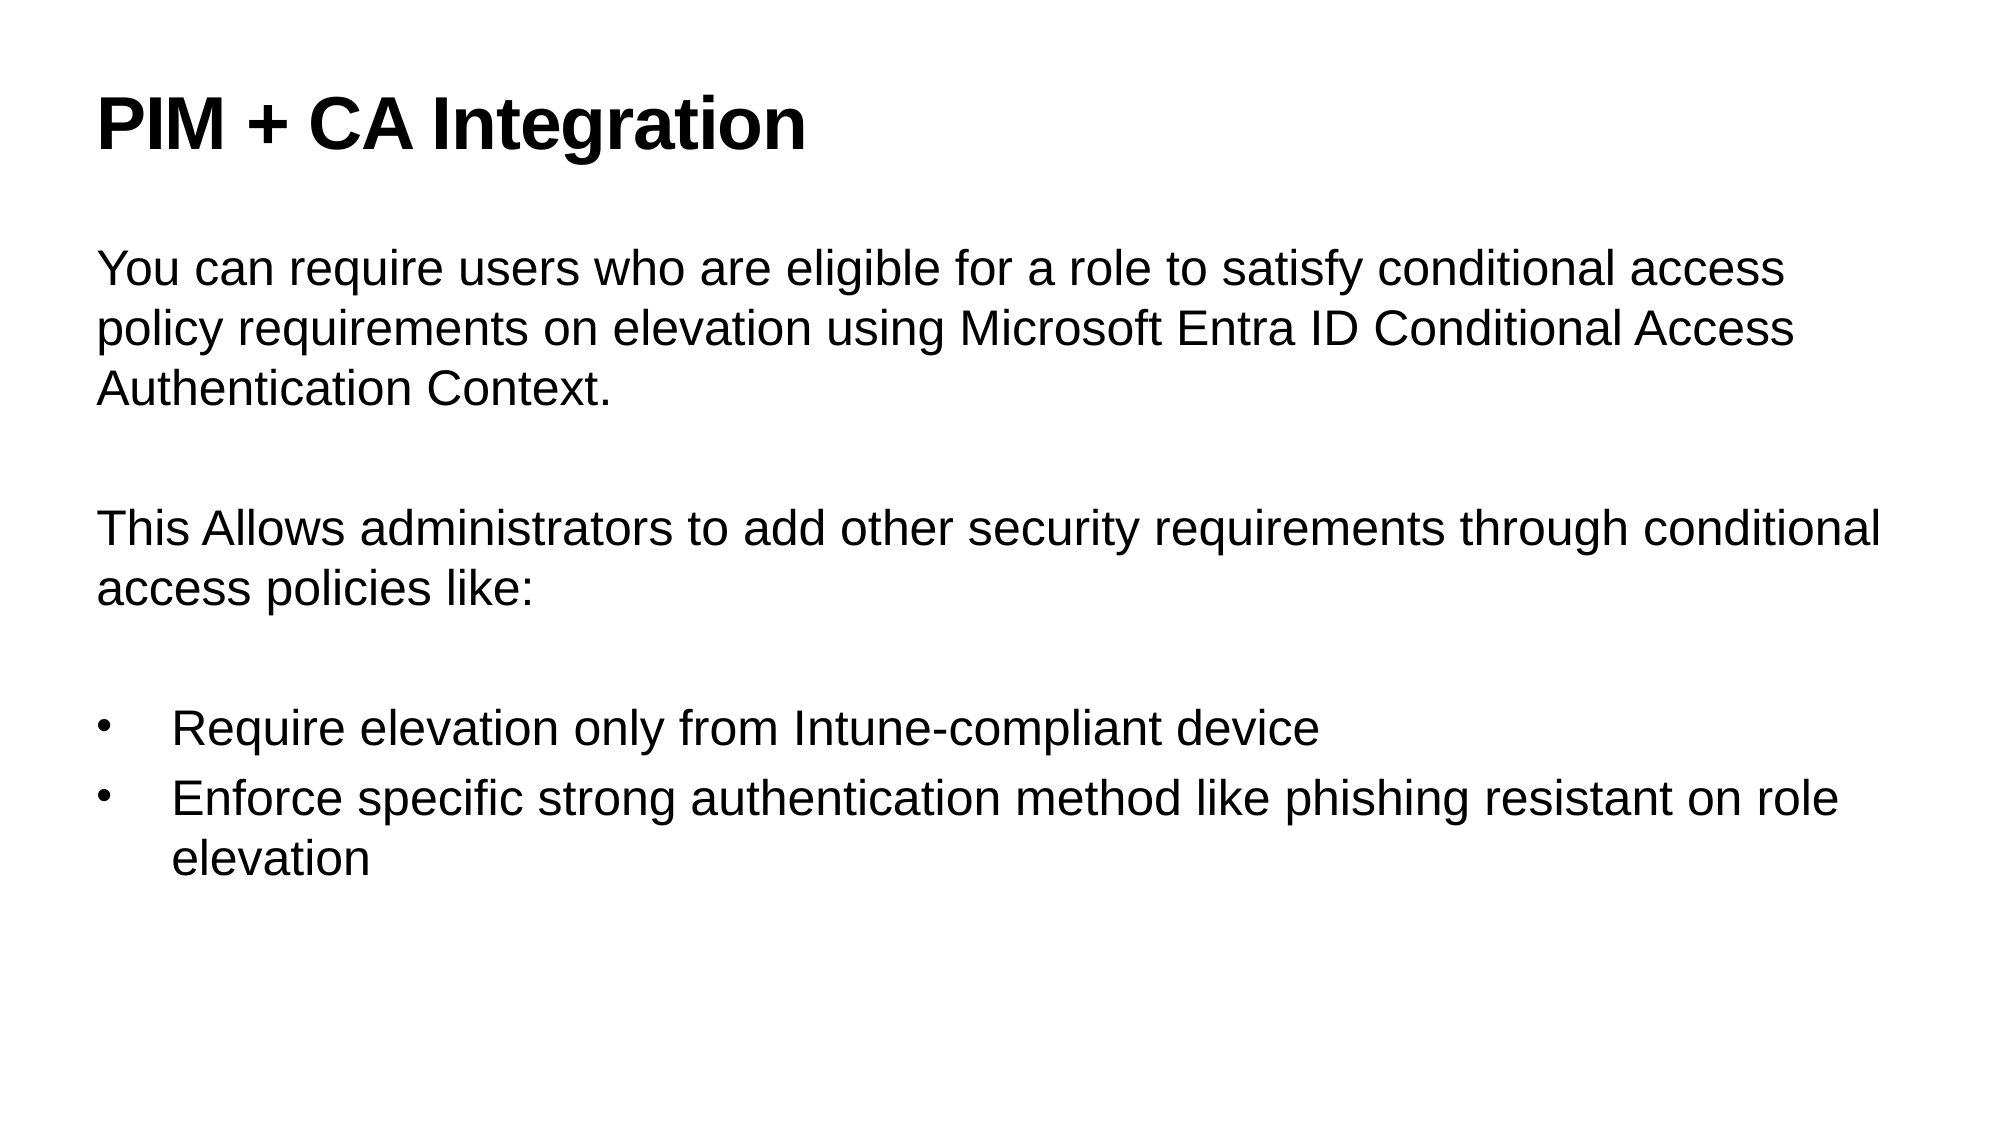

# PIM + CA Integration
You can require users who are eligible for a role to satisfy conditional access policy requirements on elevation using Microsoft Entra ID Conditional Access Authentication Context.

This Allows administrators to add other security requirements through conditional access policies like:

Require elevation only from Intune-compliant device
Enforce specific strong authentication method like phishing resistant on role elevation